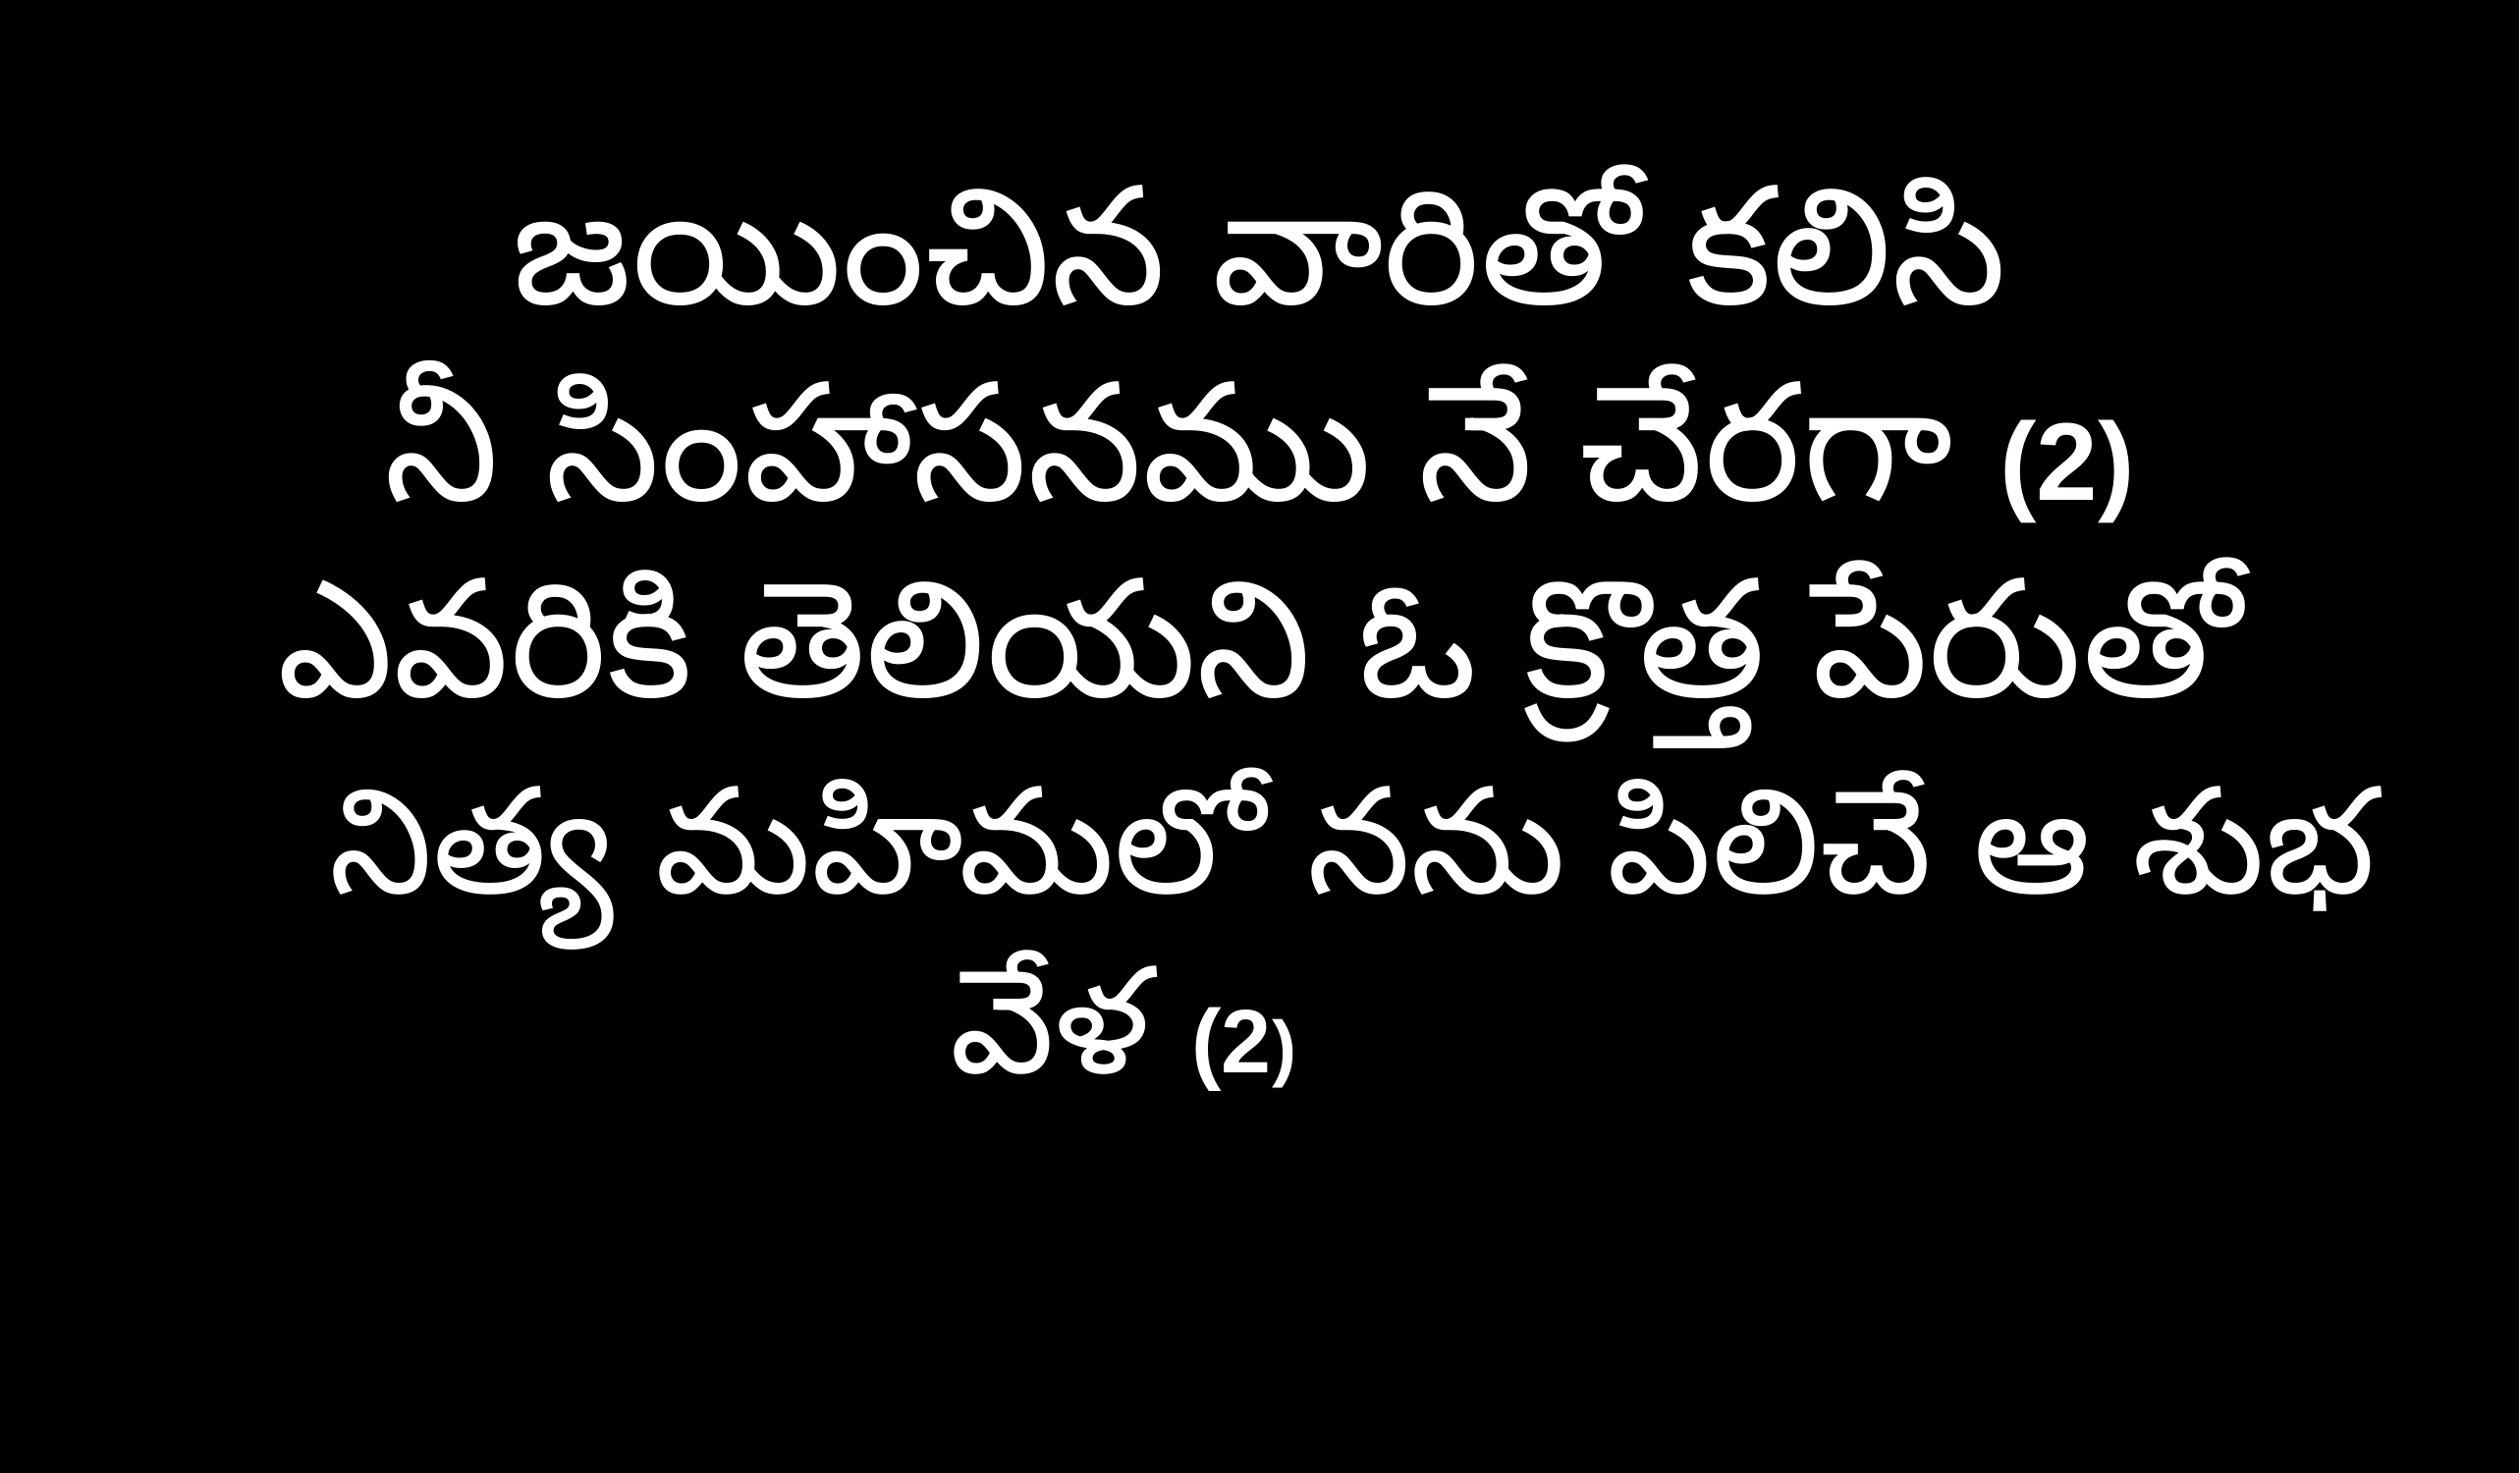

జయించిన వారితో కలిసి
నీ సింహాసనము నే చేరగా (2)
ఎవరికి తెలియని ఓ క్రొత్త పేరుతో
    నిత్య మహిమలో నను పిలిచే ఆ శుభ వేళ (2)